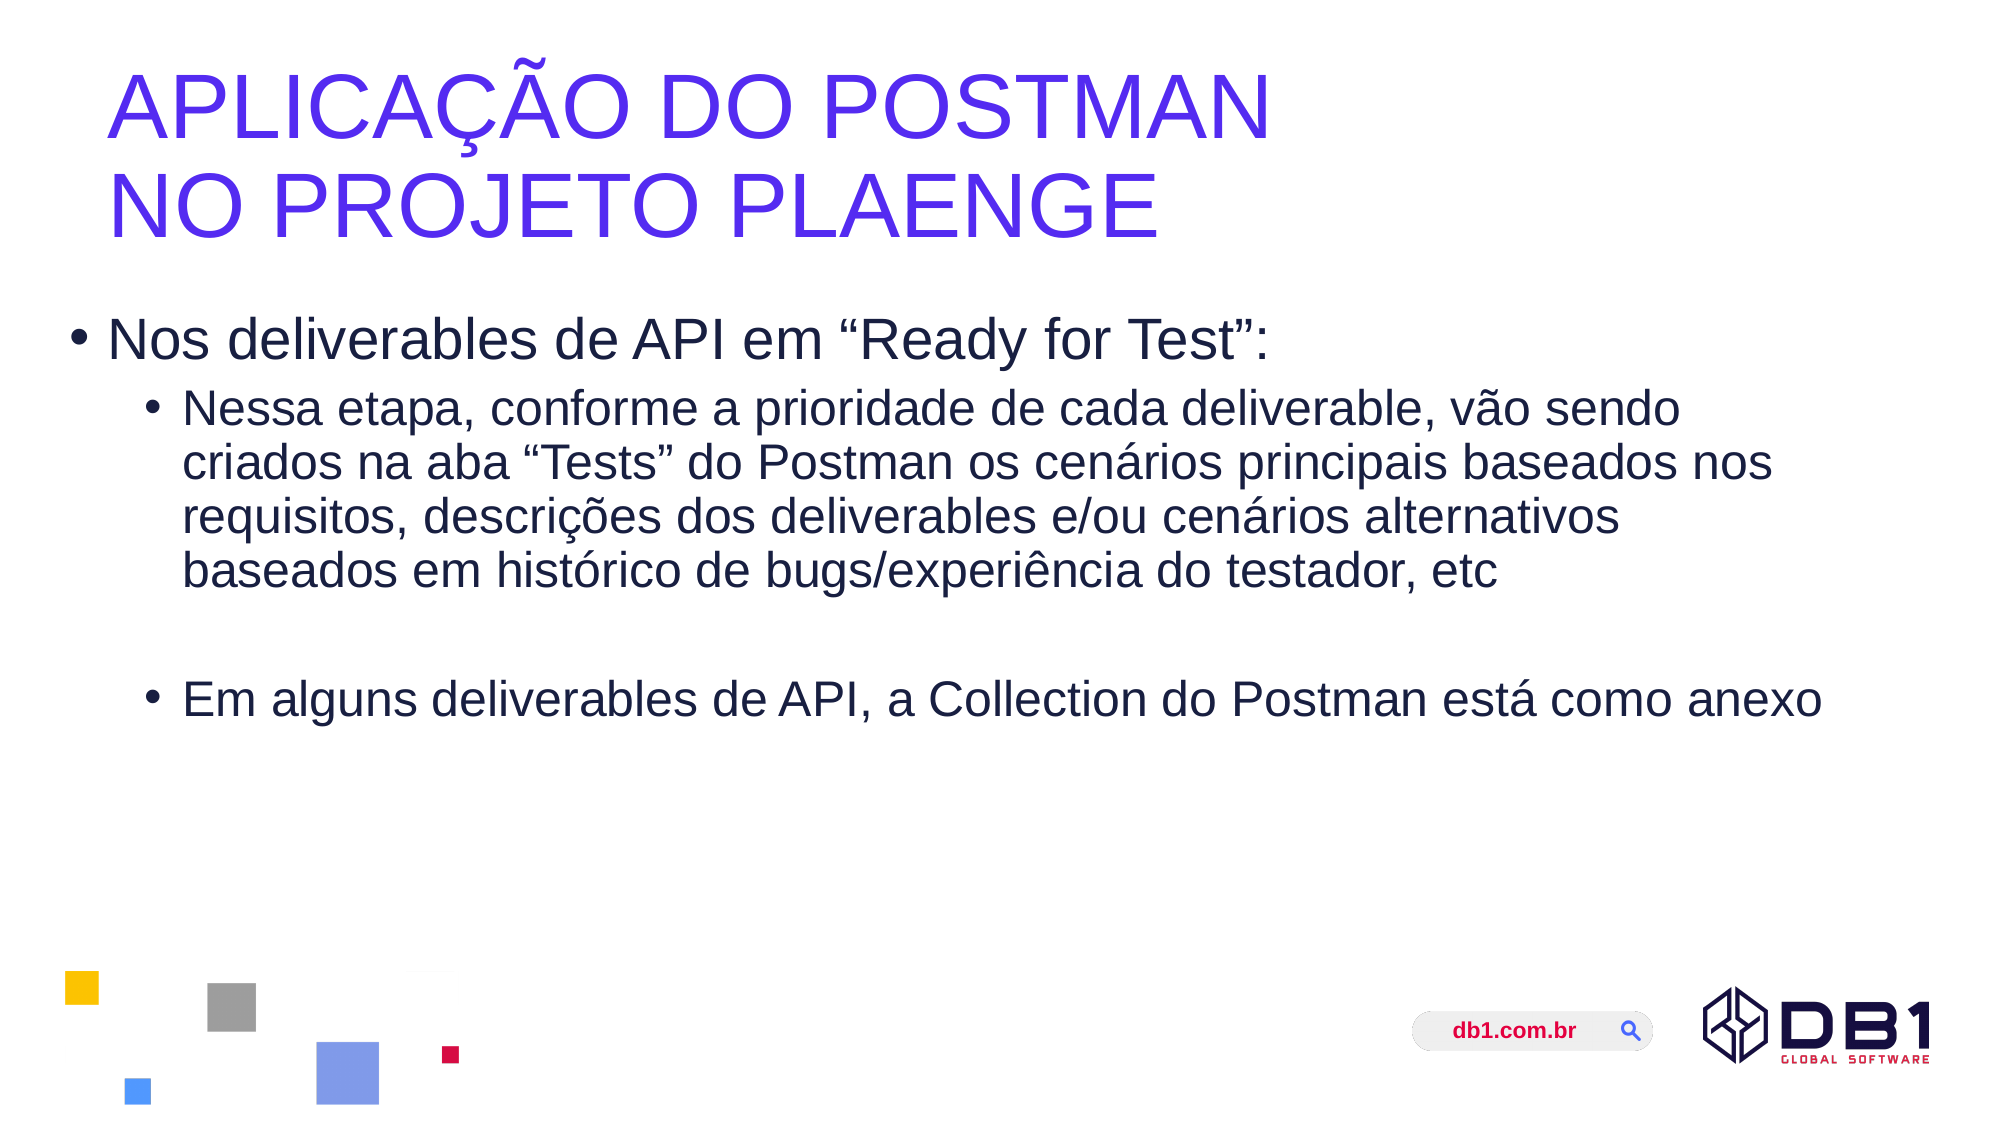

# APLICAÇÃO DO POSTMAN NO PROJETO PLAENGE

Nos deliverables de API em “Ready for Test”:
Nessa etapa, conforme a prioridade de cada deliverable, vão sendo
criados na aba “Tests” do Postman os cenários principais baseados nos
requisitos, descrições dos deliverables e/ou cenários alternativos
baseados em histórico de bugs/experiência do testador, etc

Em alguns deliverables de API, a Collection do Postman está como anexo